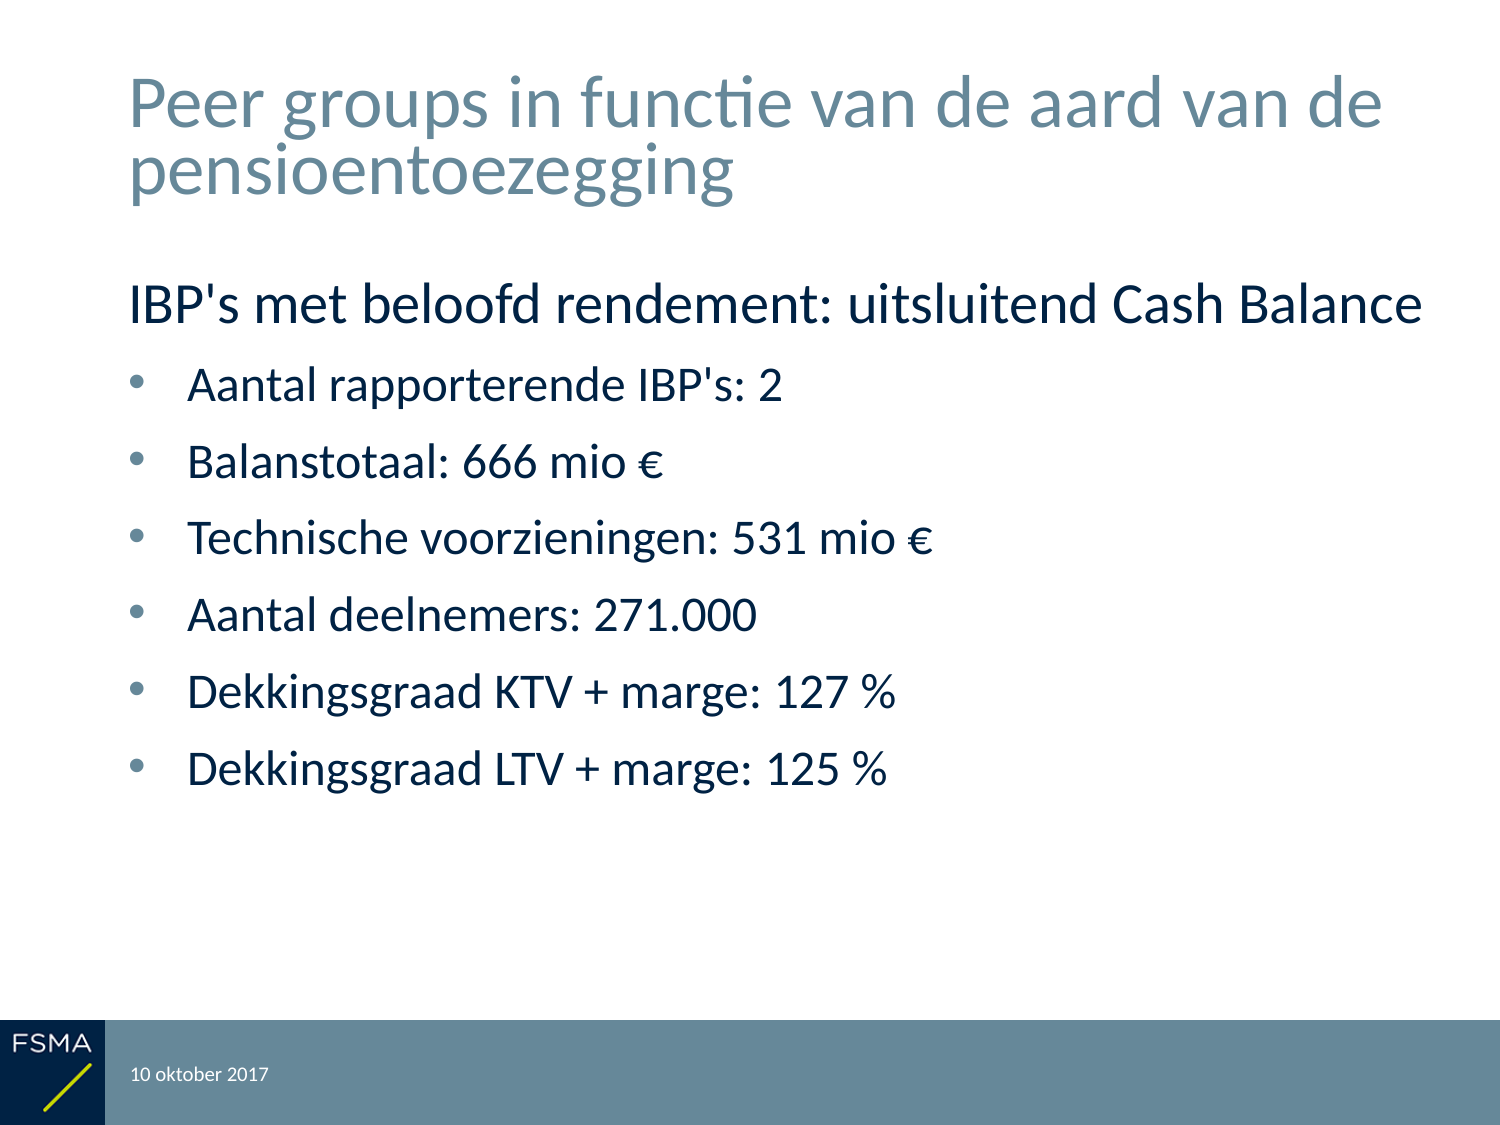

# Peer groups in functie van de aard van de pensioentoezegging
IBP's met beloofd rendement: uitsluitend Cash Balance
Aantal rapporterende IBP's: 2
Balanstotaal: 666 mio €
Technische voorzieningen: 531 mio €
Aantal deelnemers: 271.000
Dekkingsgraad KTV + marge: 127 %
Dekkingsgraad LTV + marge: 125 %
10 oktober 2017
Rapportering over het boekjaar 2016
35